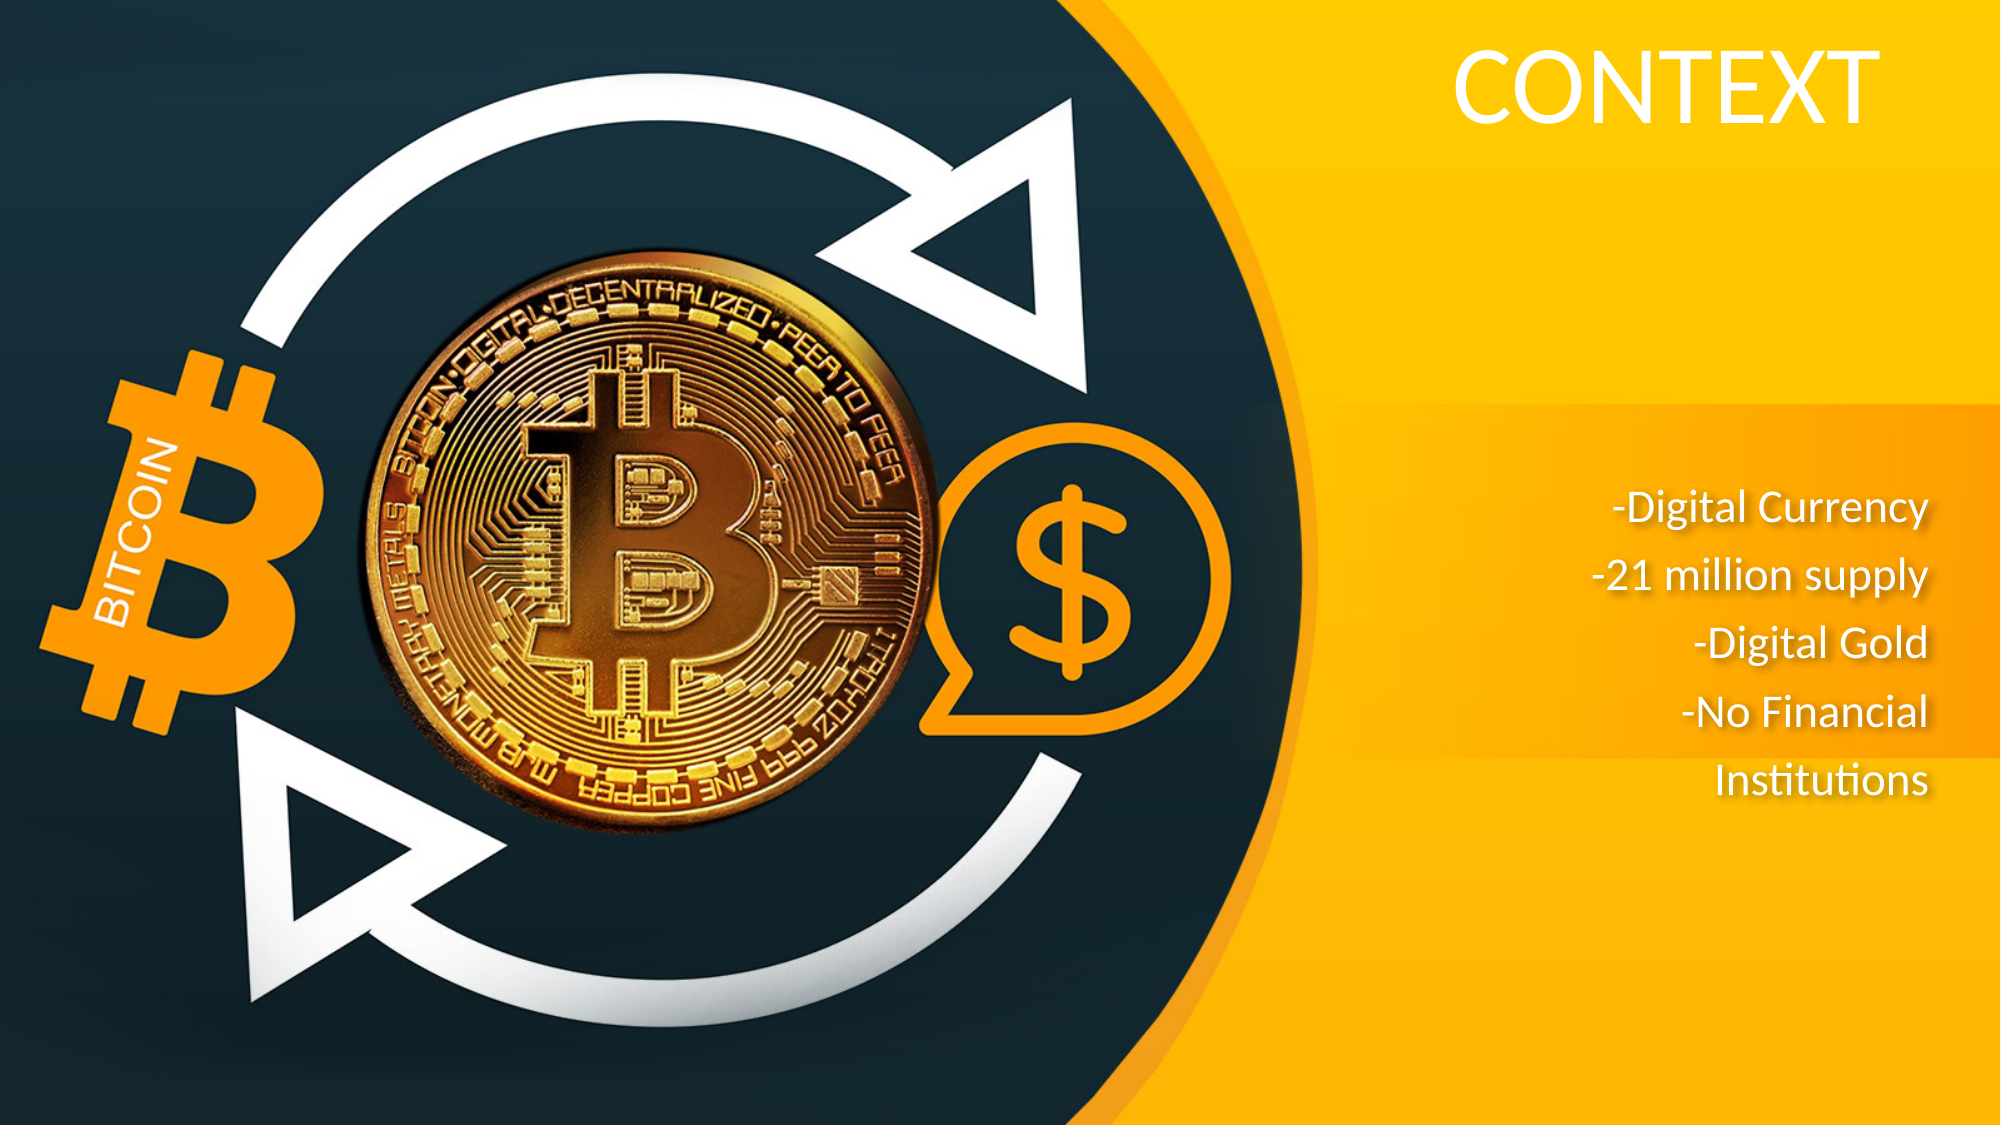

CONTEXT
-Digital Currency
-21 million supply
-Digital Gold
          -No Financial
 Institutions